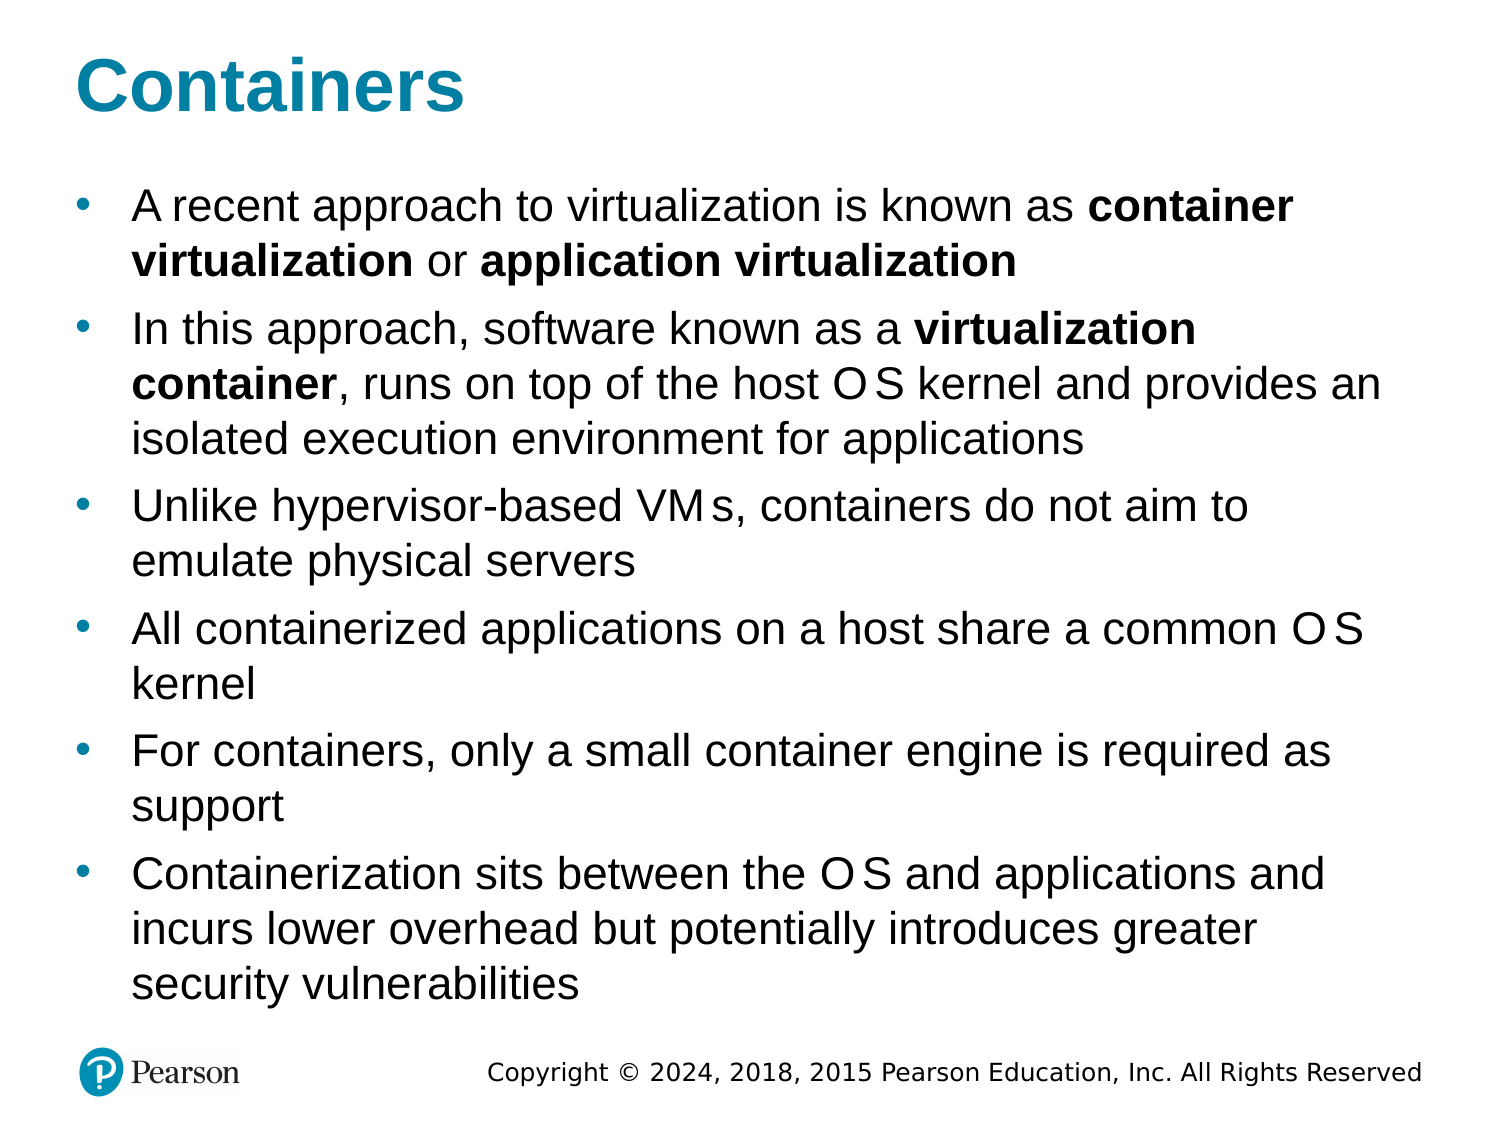

# Containers
A recent approach to virtualization is known as container virtualization or application virtualization
In this approach, software known as a virtualization container, runs on top of the host O S kernel and provides an isolated execution environment for applications
Unlike hypervisor-based V M s, containers do not aim to emulate physical servers
All containerized applications on a host share a common O S kernel
For containers, only a small container engine is required as support
Containerization sits between the O S and applications and incurs lower overhead but potentially introduces greater security vulnerabilities